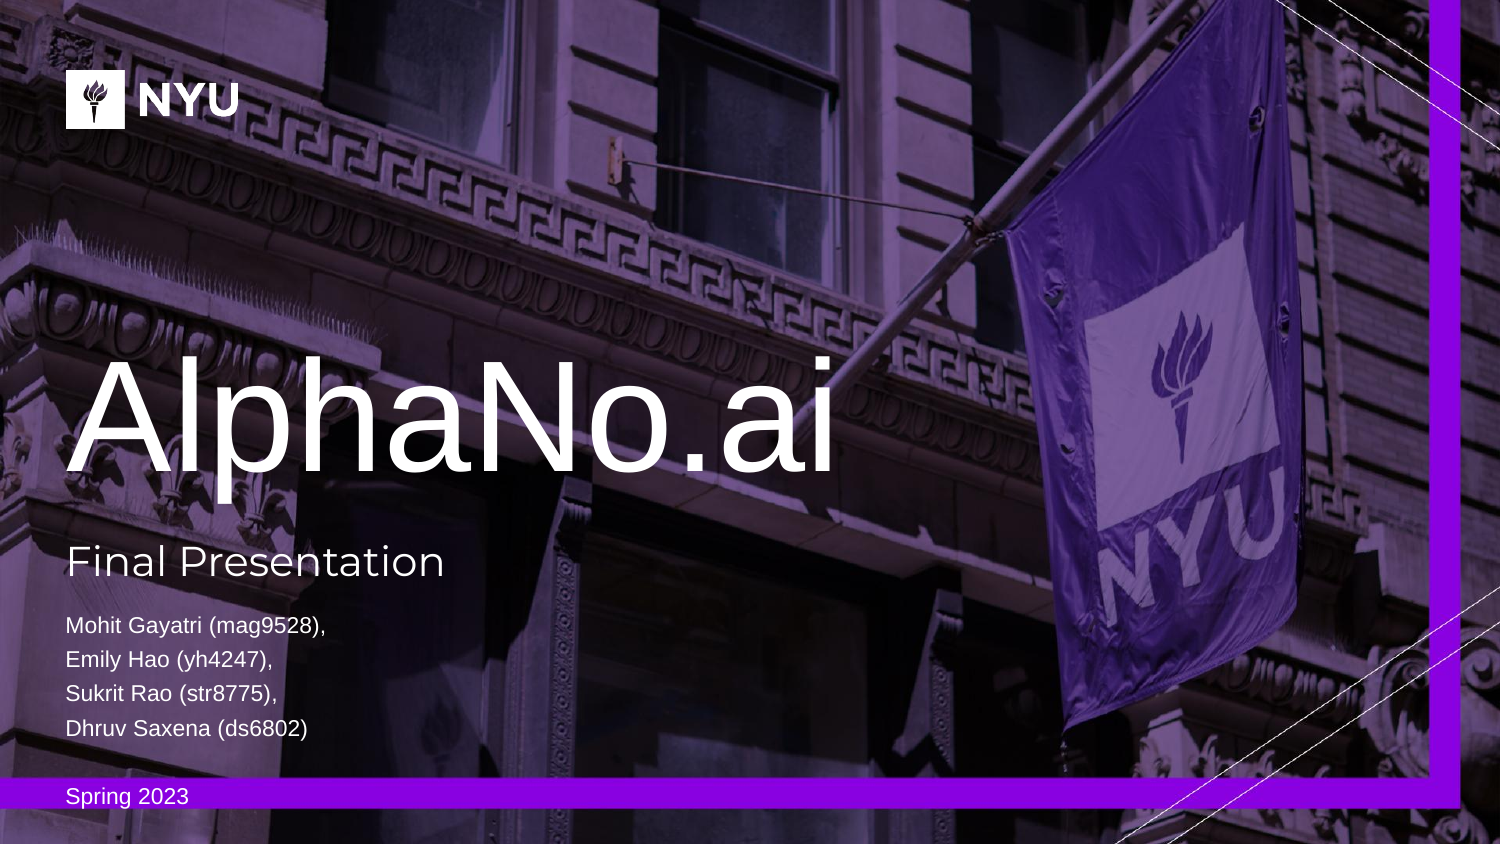

# AlphaNo.ai
Final Presentation
Mohit Gayatri (mag9528),
Emily Hao (yh4247),
Sukrit Rao (str8775),
Dhruv Saxena (ds6802)

Spring 2023